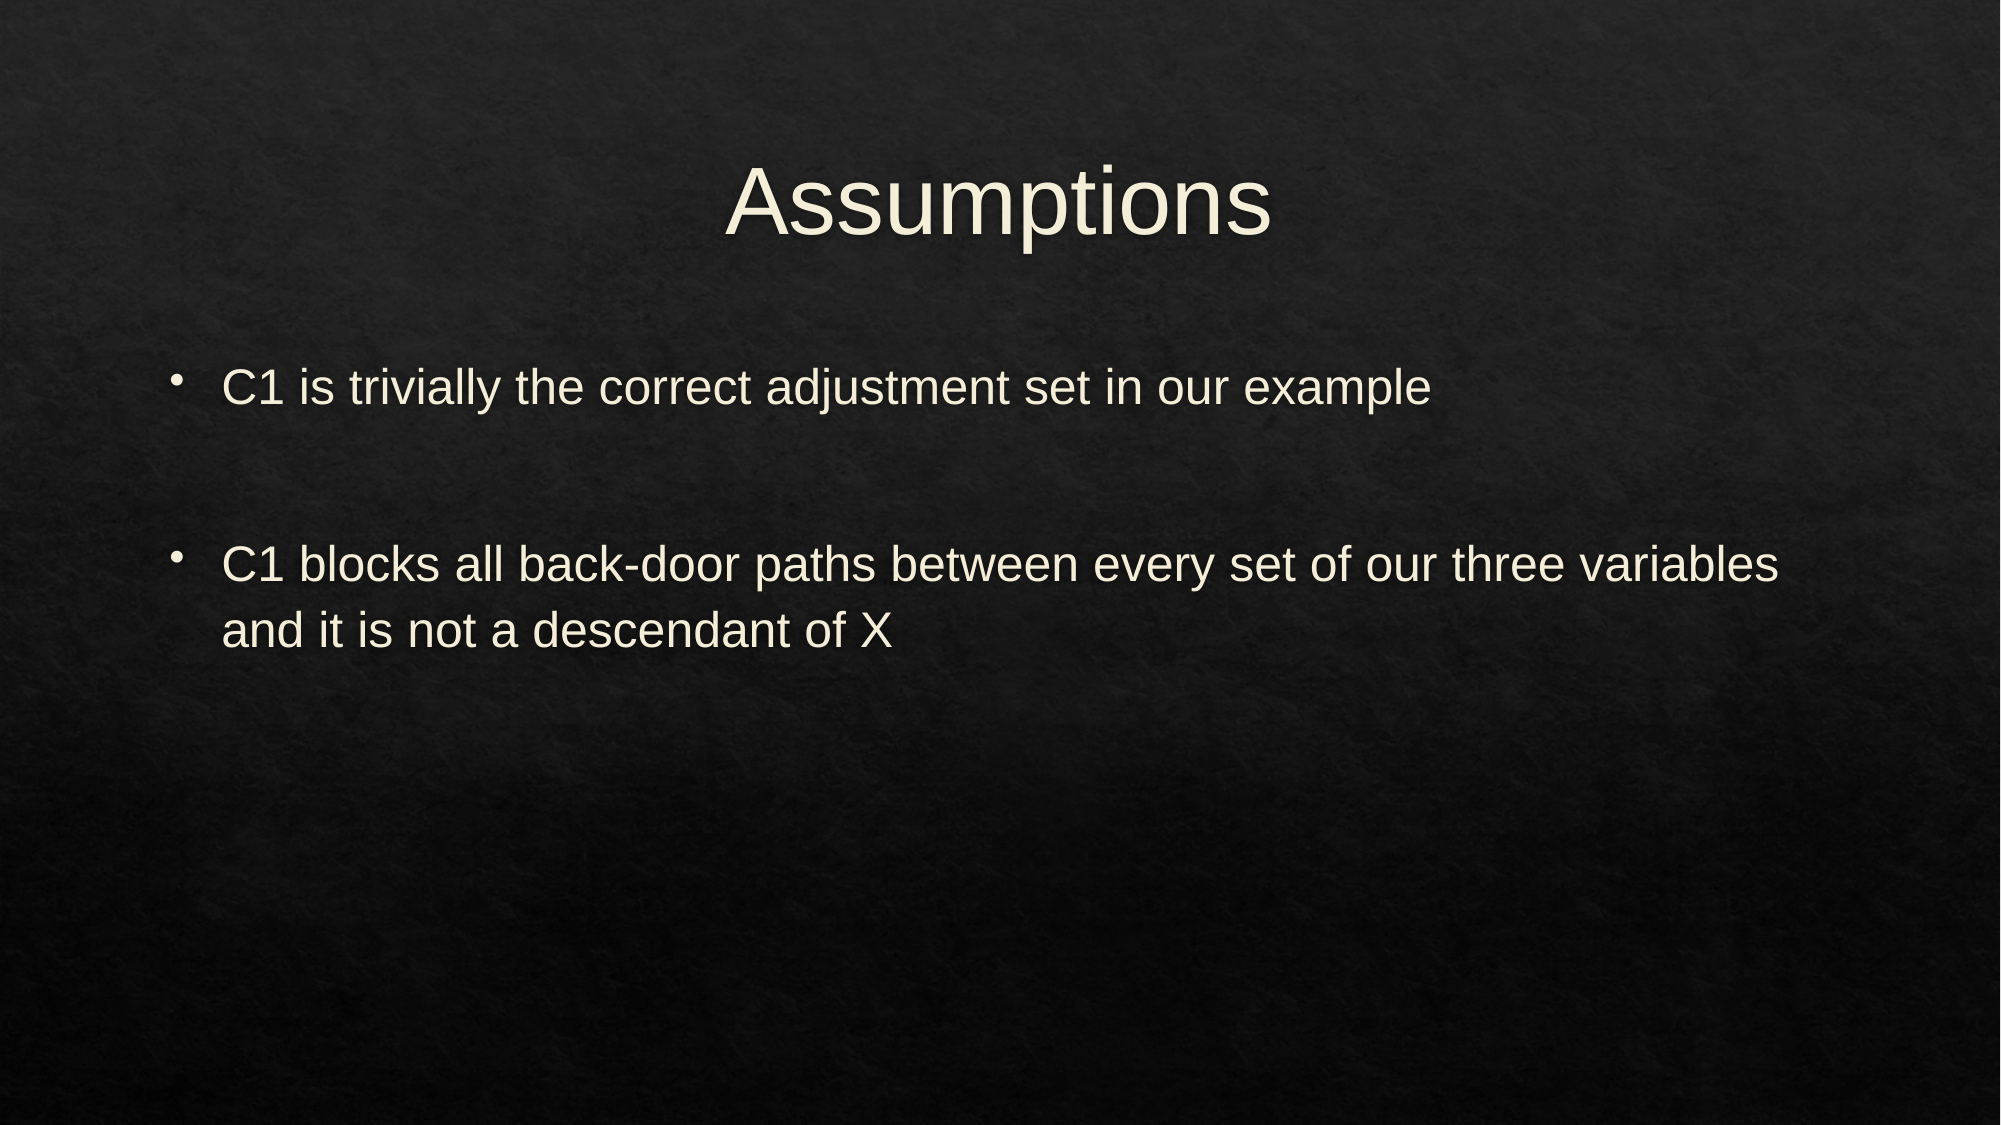

# Assumptions
C1 is trivially the correct adjustment set in our example

C1 blocks all back-door paths between every set of our three variables and it is not a descendant of X